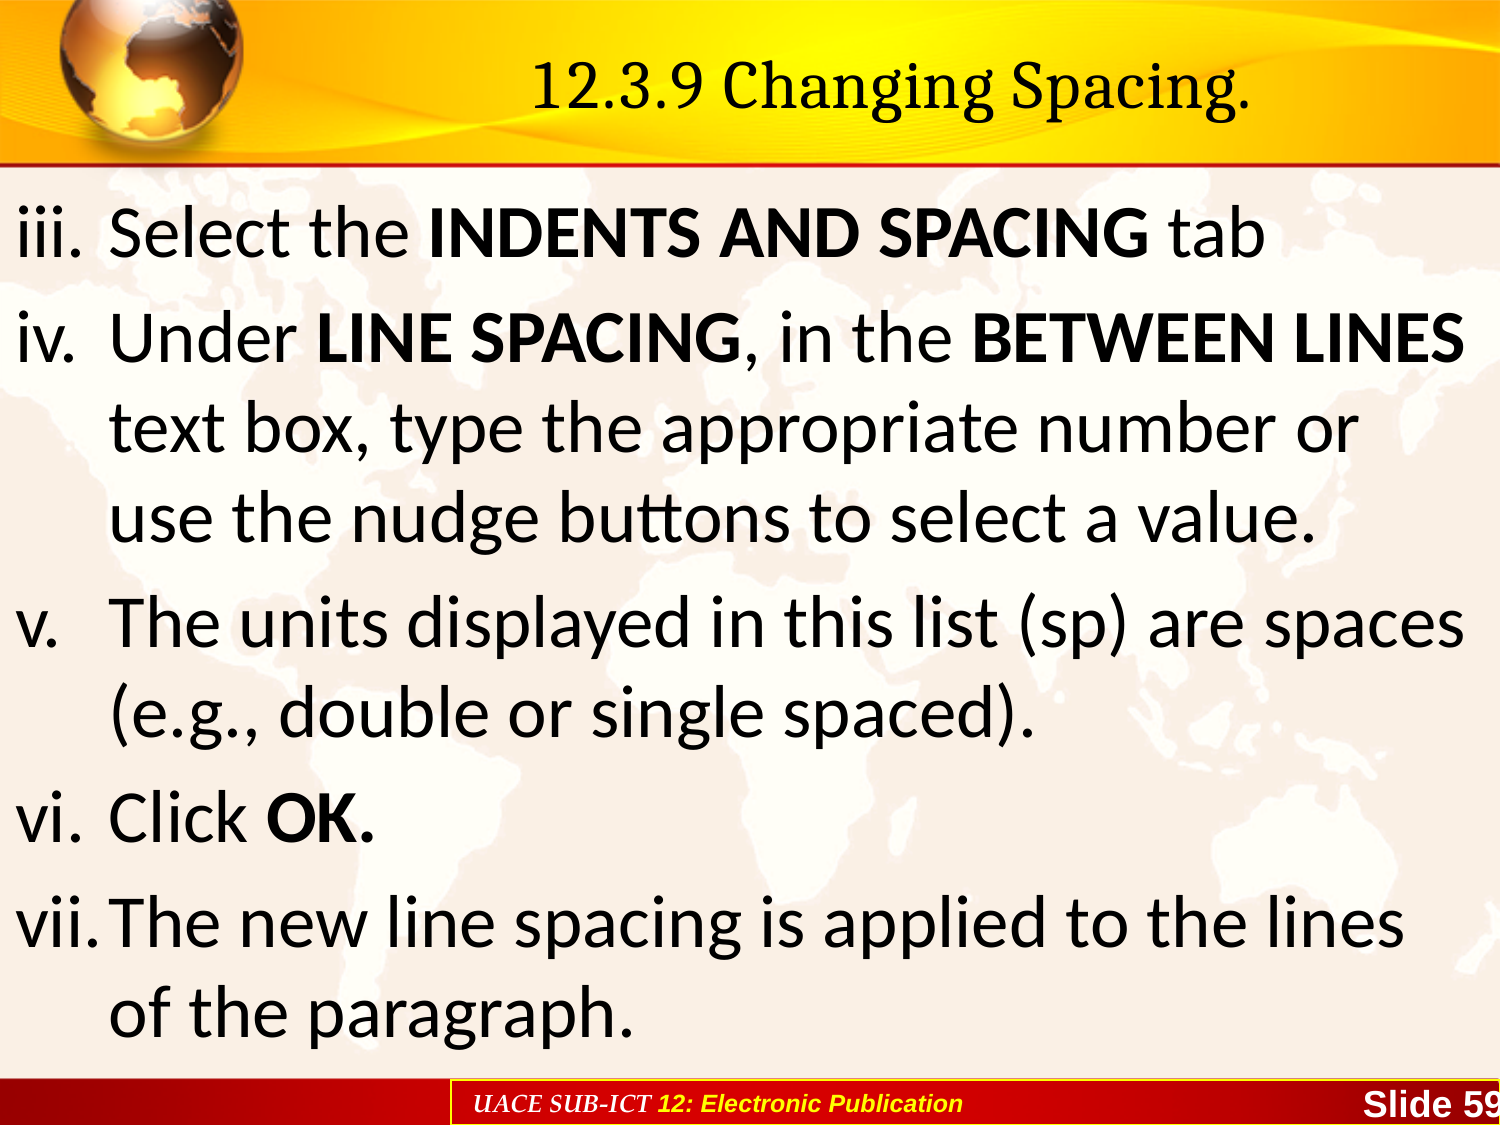

# 12.3.9 Changing Spacing.
Select the INDENTS AND SPACING tab
Under LINE SPACING, in the BETWEEN LINES text box, type the appropriate number or use the nudge buttons to select a value.
The units displayed in this list (sp) are spaces (e.g., double or single spaced).
Click OK.
The new line spacing is applied to the lines of the paragraph.